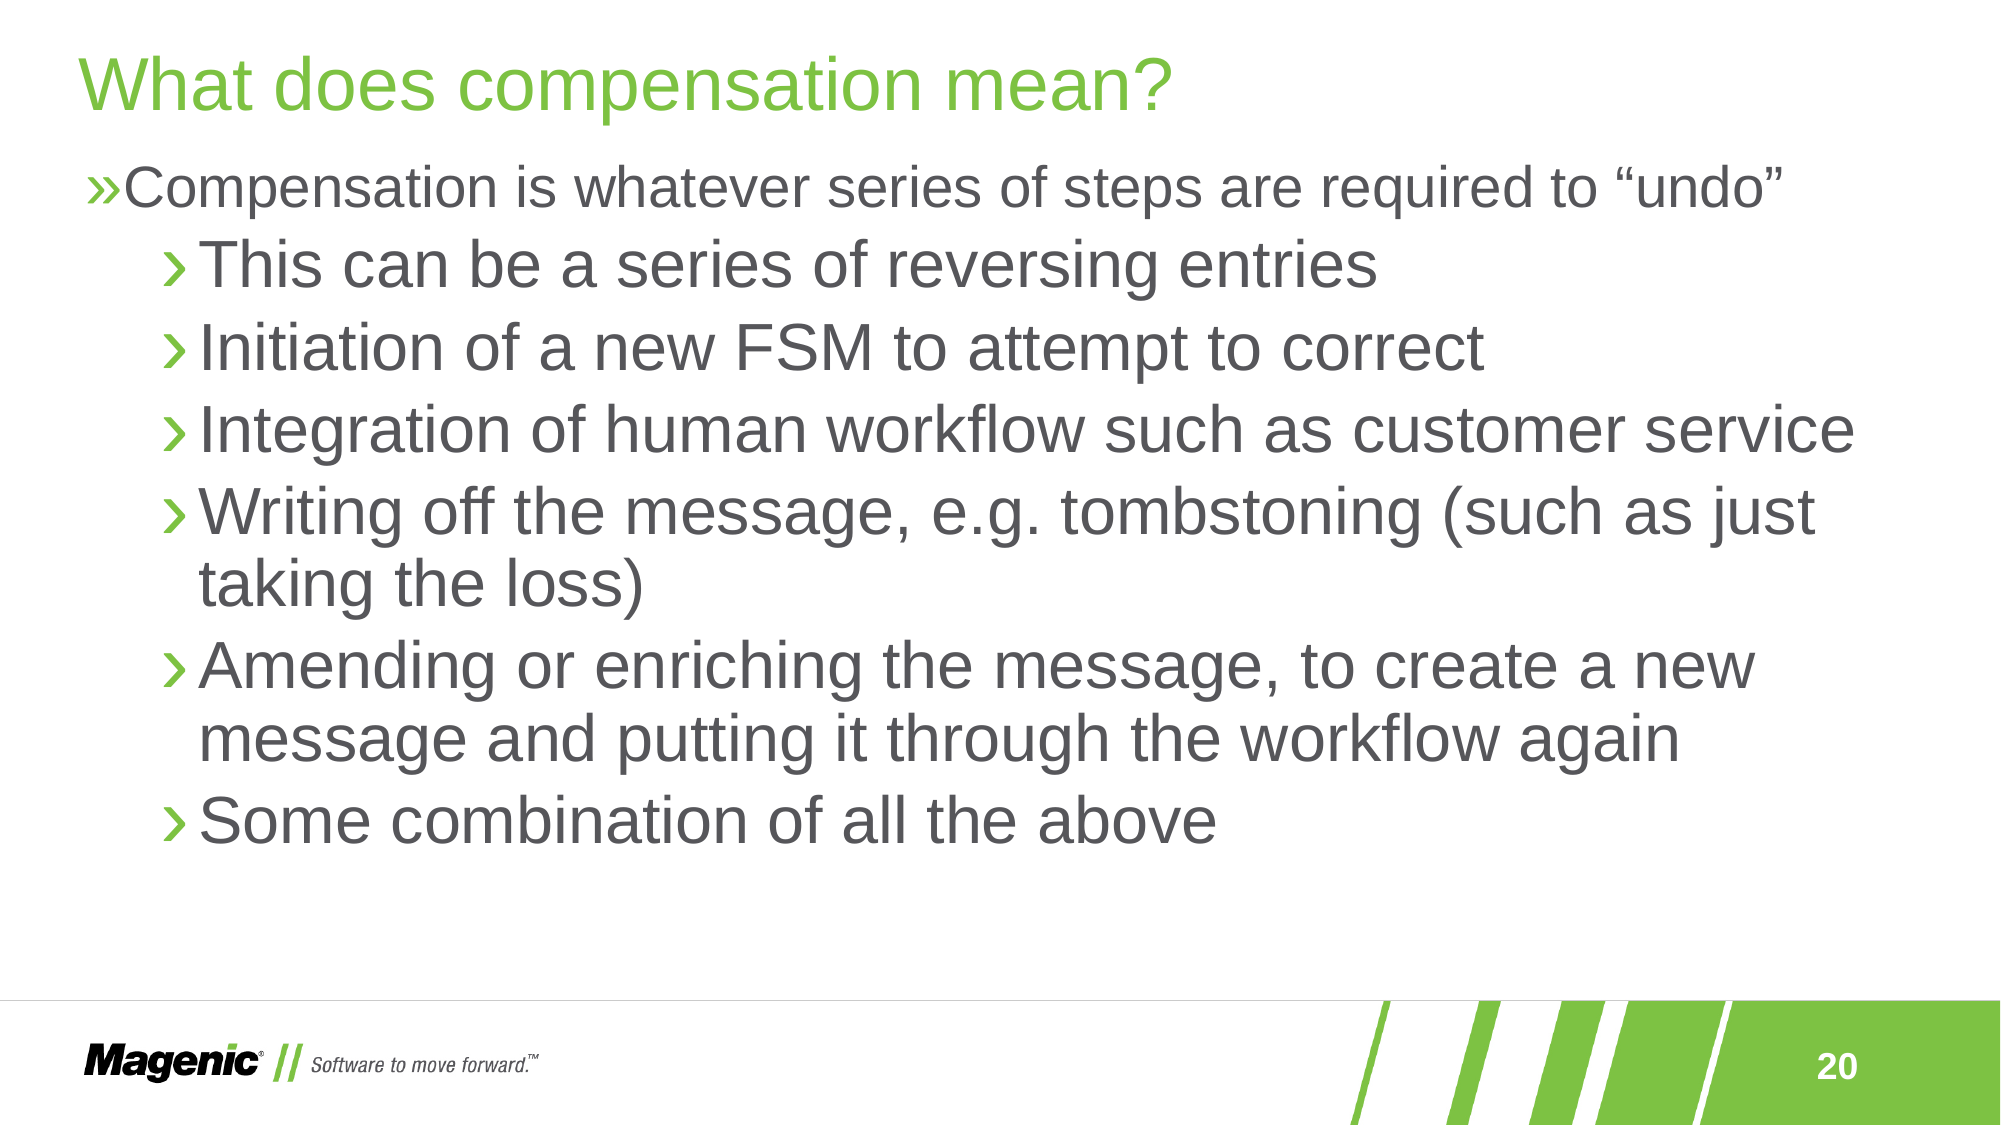

# What does compensation mean?
Compensation is whatever series of steps are required to “undo”
This can be a series of reversing entries
Initiation of a new FSM to attempt to correct
Integration of human workflow such as customer service
Writing off the message, e.g. tombstoning (such as just taking the loss)
Amending or enriching the message, to create a new message and putting it through the workflow again
Some combination of all the above